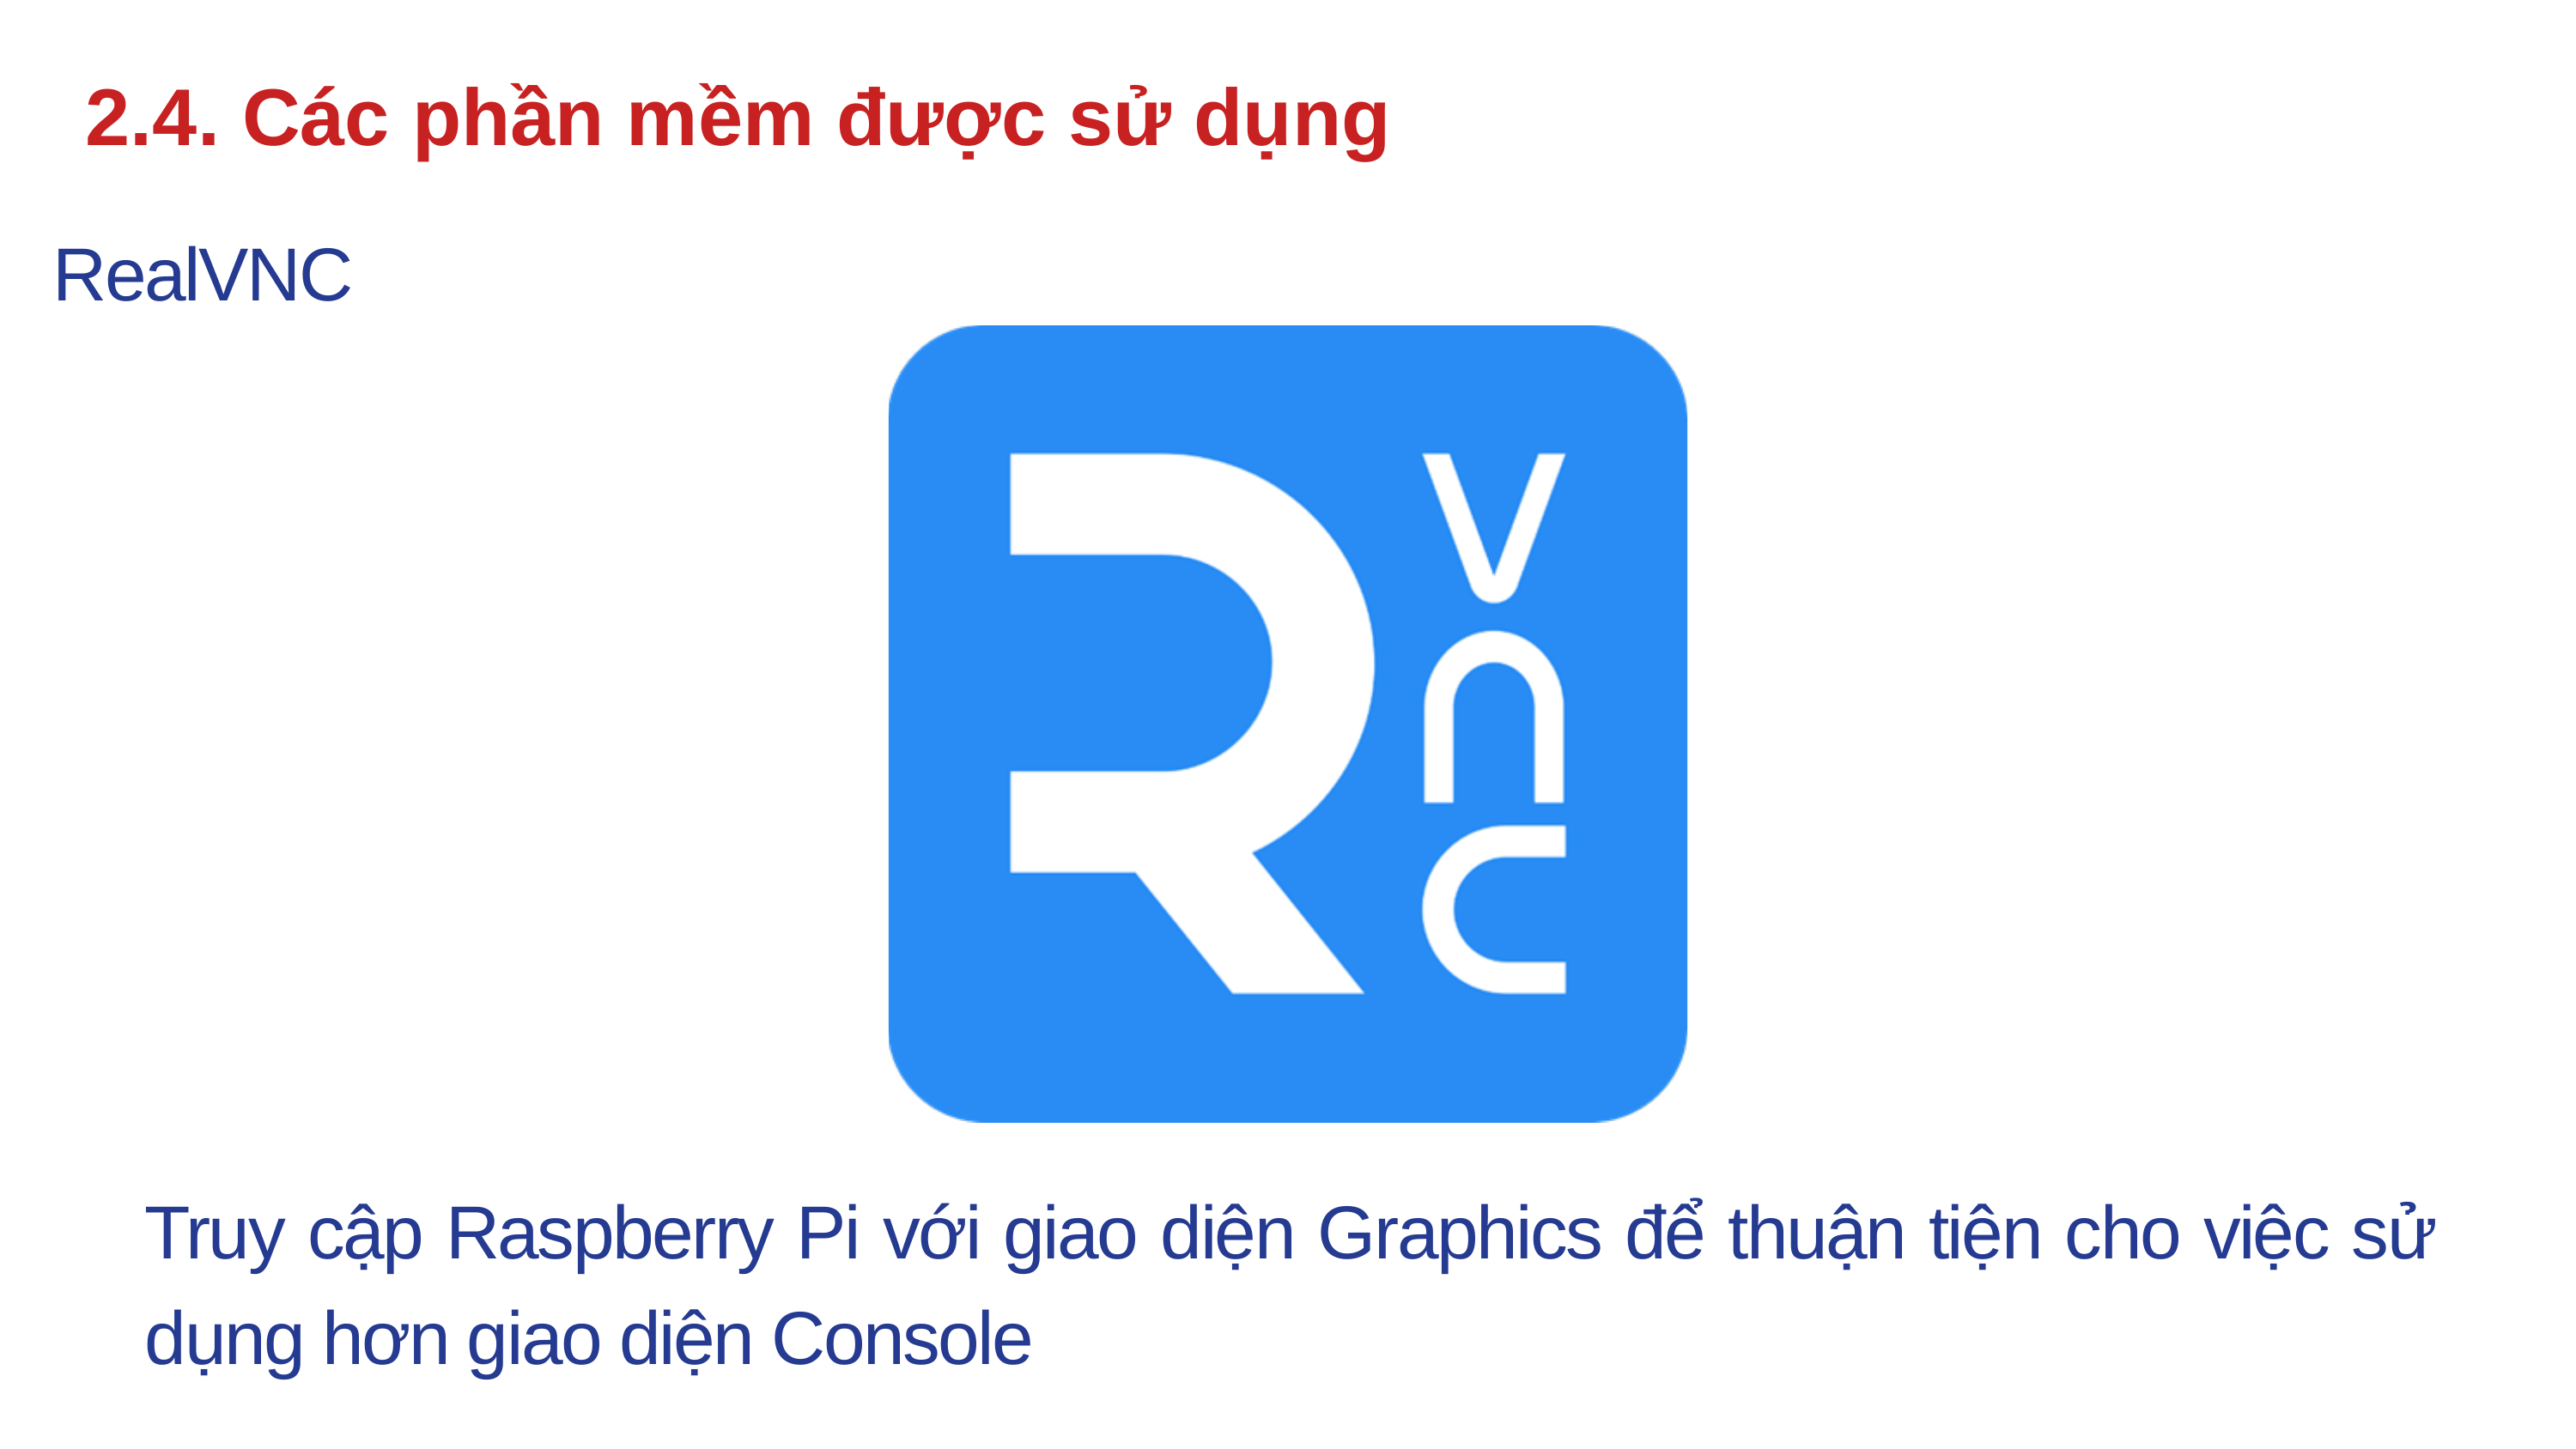

2.4. Các phần mềm được sử dụng
RealVNC

Truy cập Raspberry Pi với giao diện Graphics để thuận tiện cho việc sử dụng hơn giao diện Console